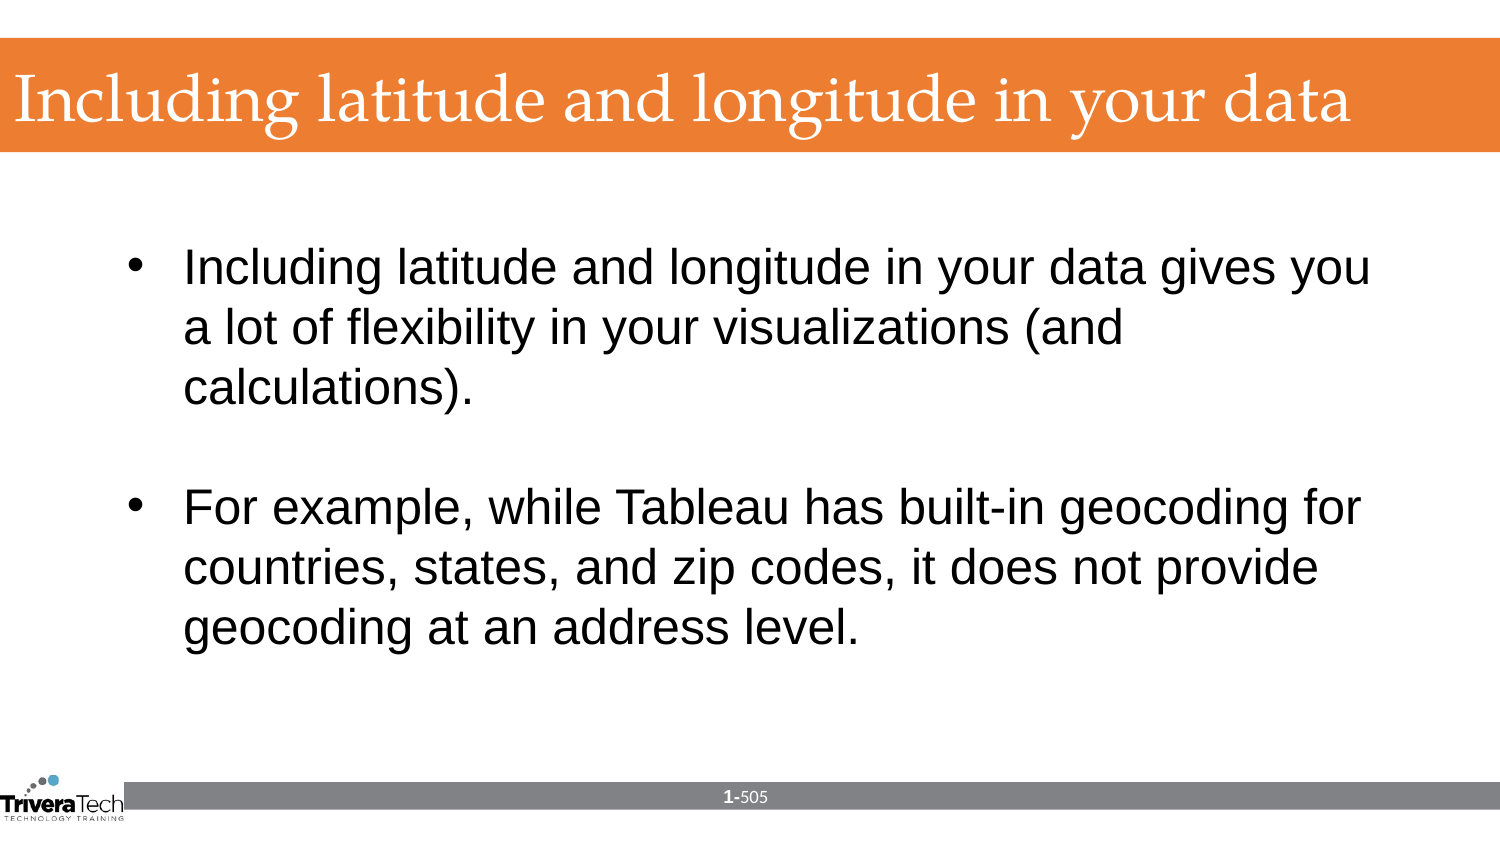

Including latitude and longitude in your data
Including latitude and longitude in your data gives you a lot of flexibility in your visualizations (and calculations).

For example, while Tableau has built-in geocoding for countries, states, and zip codes, it does not provide geocoding at an address level.
1-505